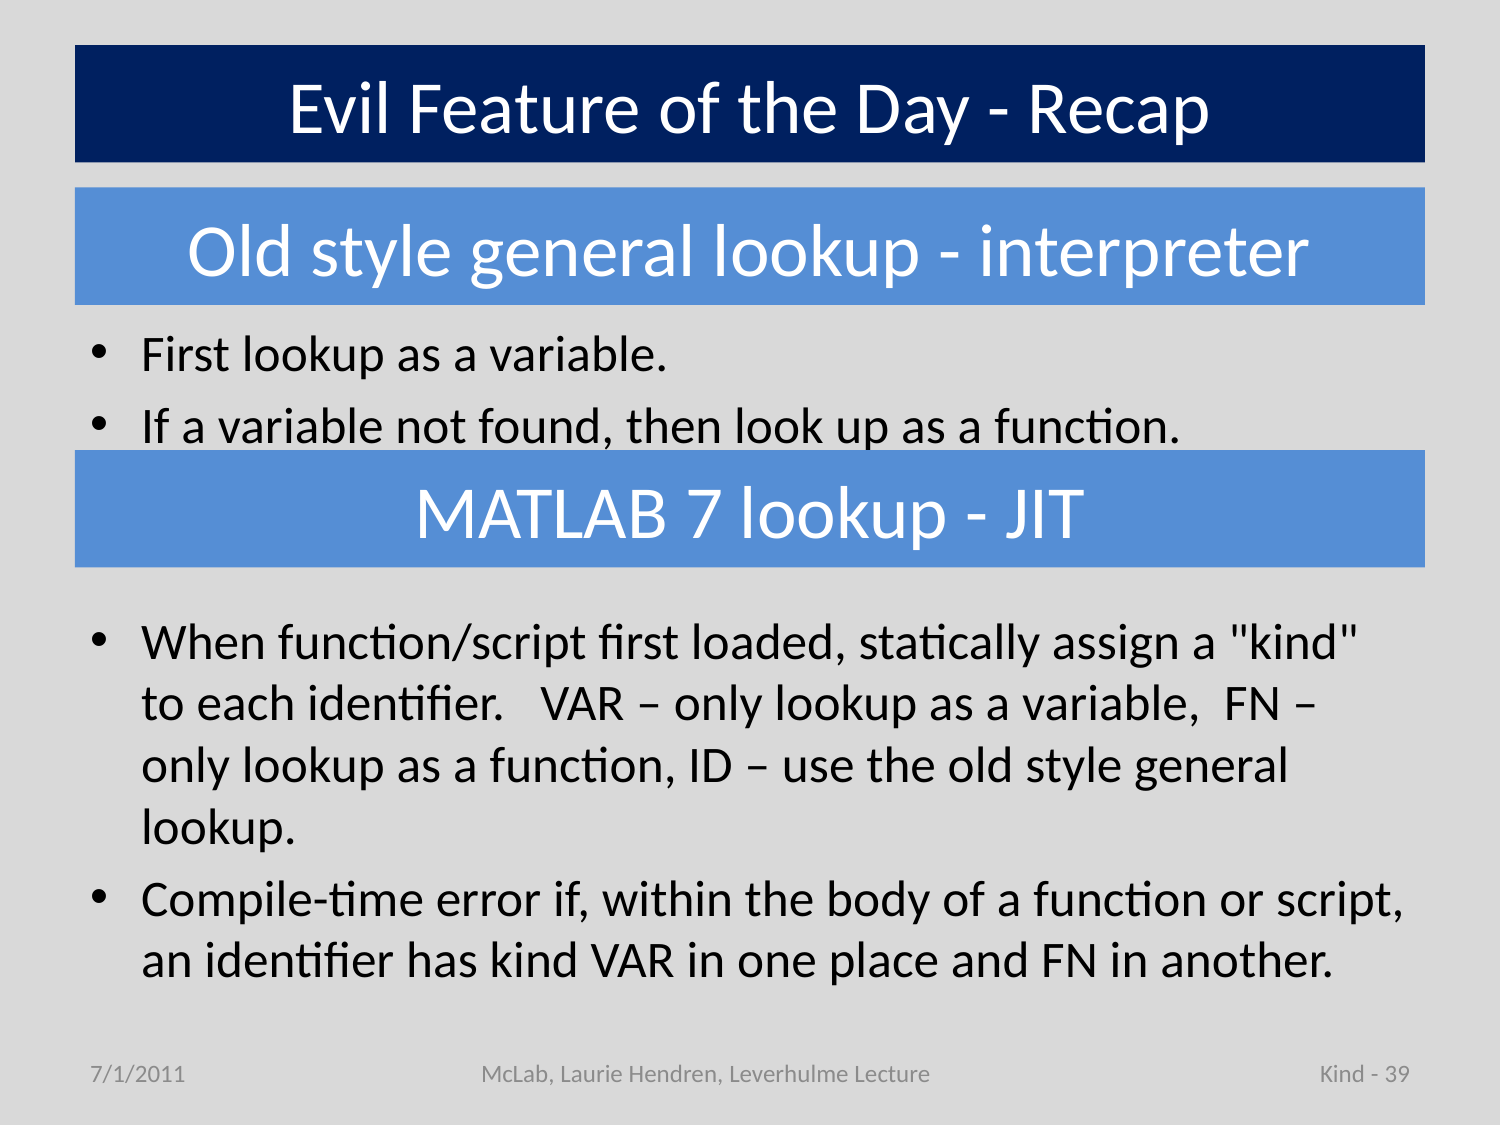

# Evil Feature of the Day - Recap
Old style general lookup - interpreter
First lookup as a variable.
If a variable not found, then look up as a function.

When function/script first loaded, statically assign a "kind" to each identifier.   VAR – only lookup as a variable,  FN – only lookup as a function, ID – use the old style general lookup.
Compile-time error if, within the body of a function or script, an identifier has kind VAR in one place and FN in another.
MATLAB 7 lookup - JIT
7/1/2011
McLab, Laurie Hendren, Leverhulme Lecture
Kind - 39